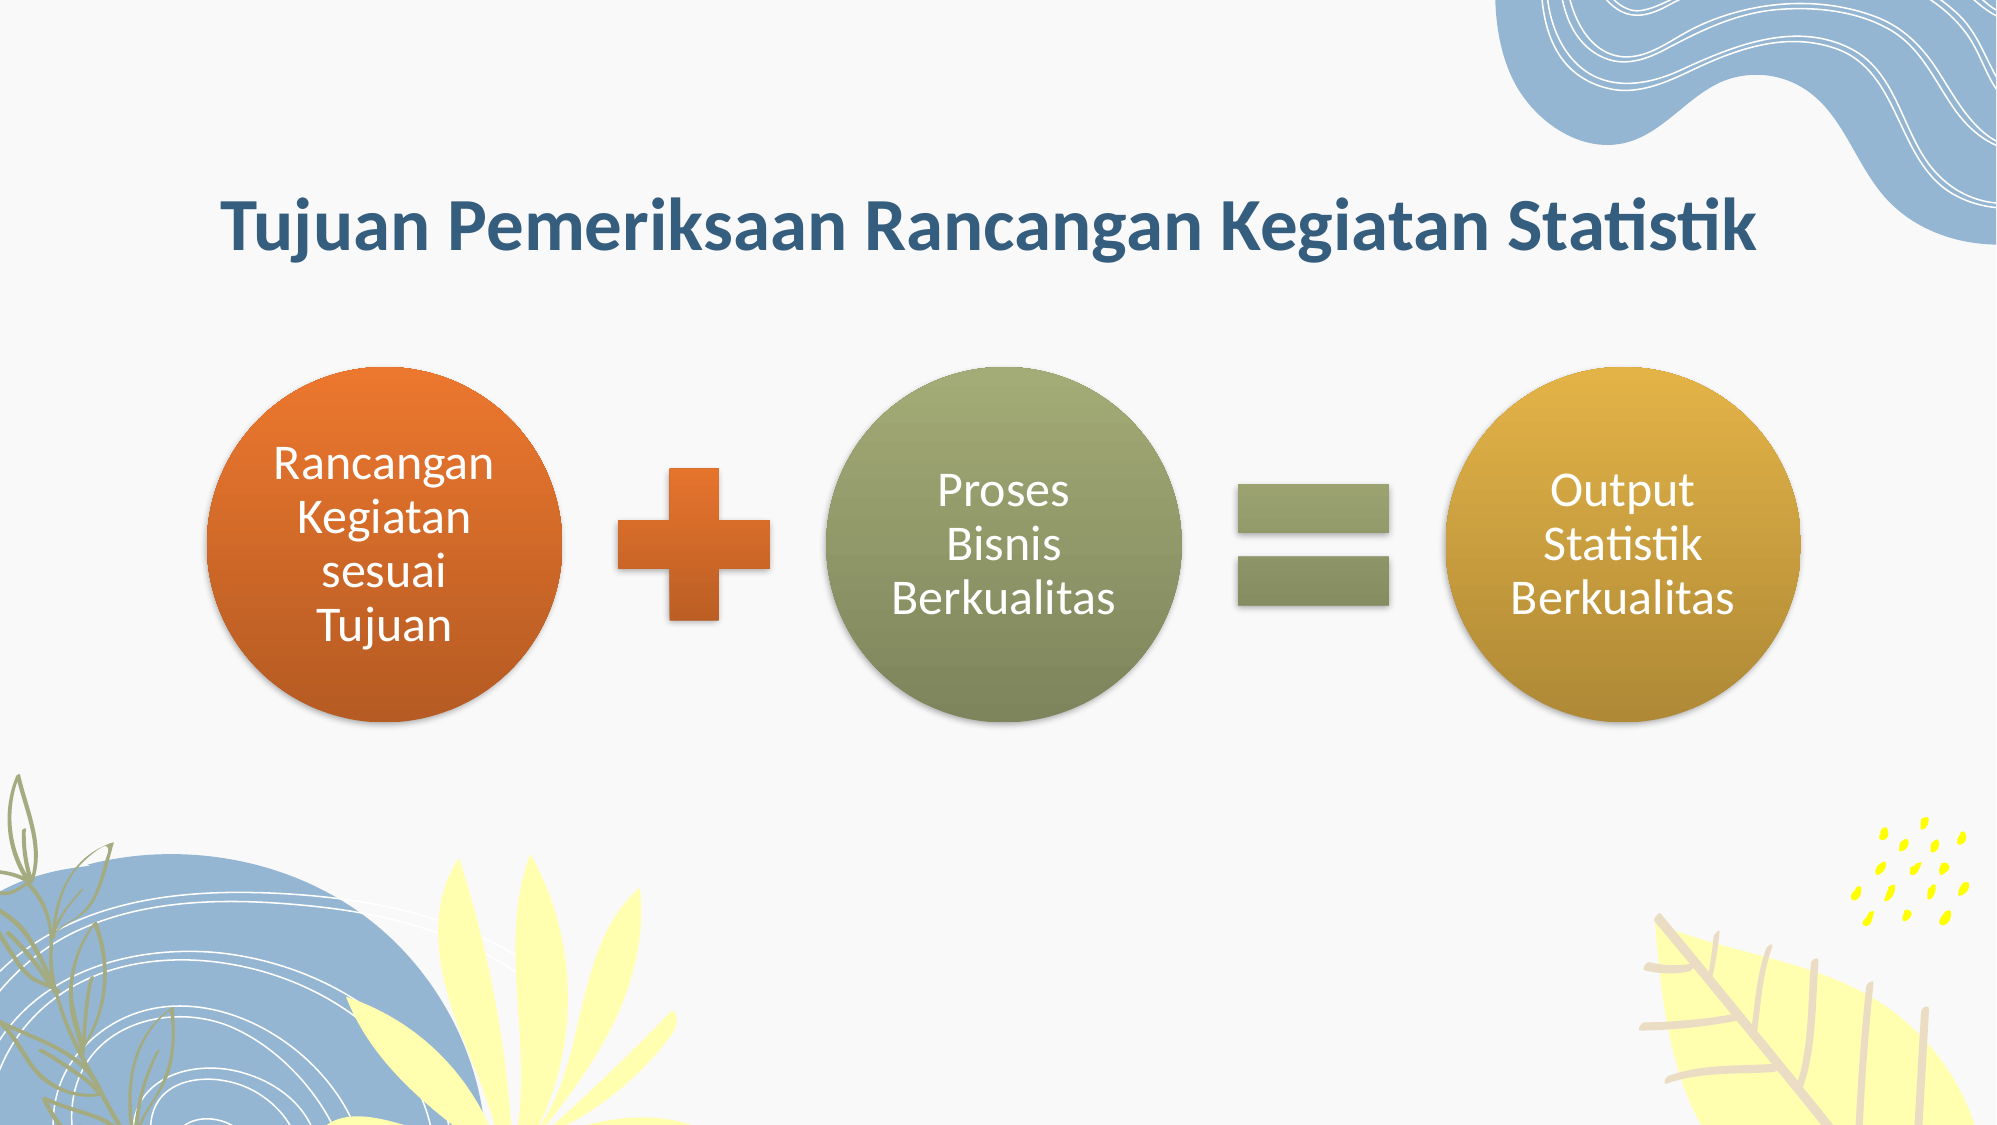

Rancangan Kegiatan sesuai Tujuan

Proses Bisnis Berkualitas

Output Statistik Berkualitas
# Tujuan Pemeriksaan Rancangan Kegiatan Statistik